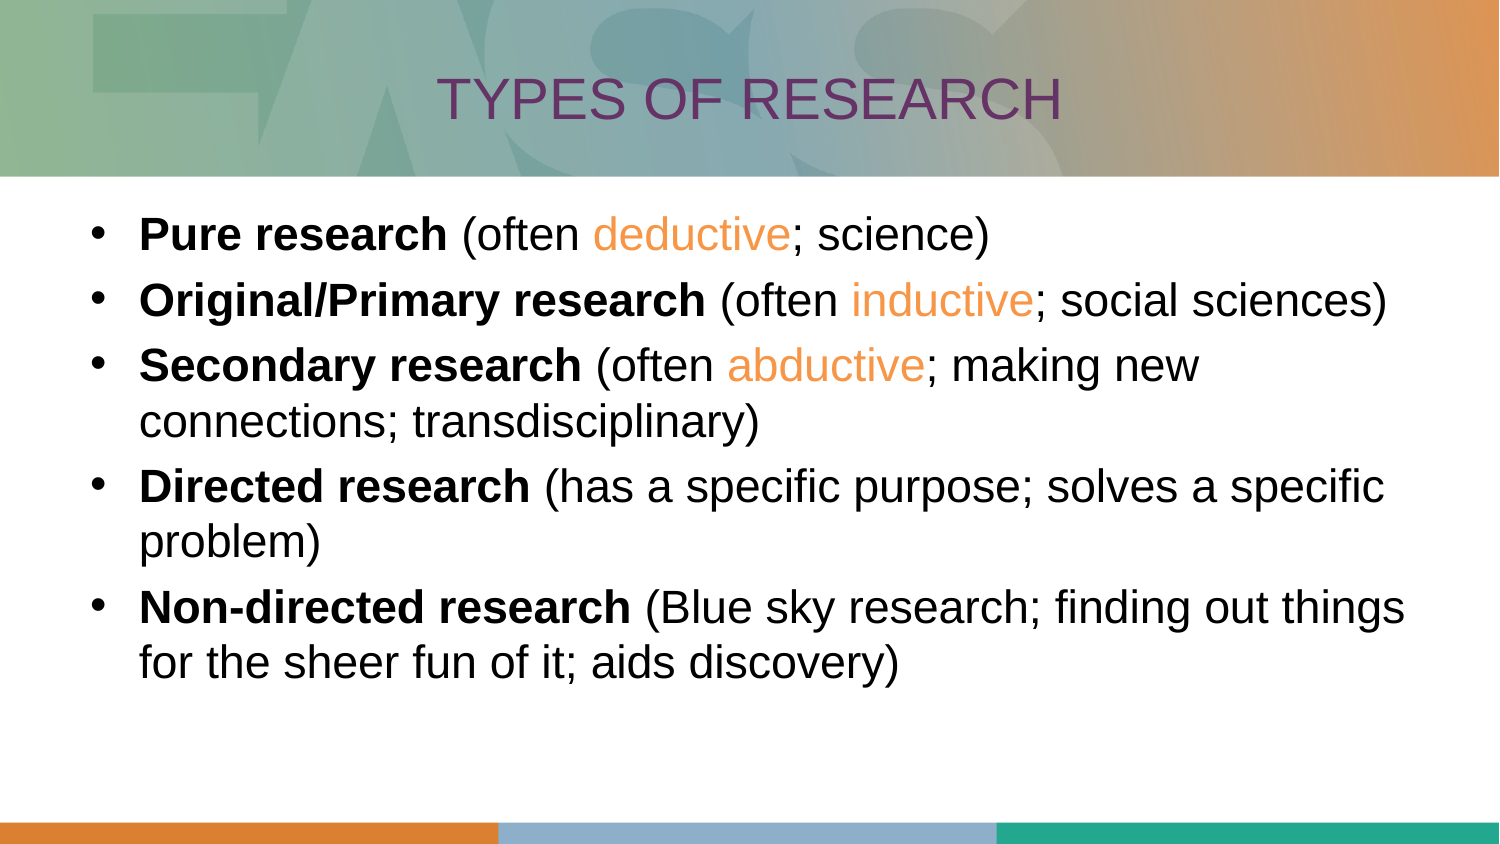

# Types of research

Pure research (often deductive; science)
Original/Primary research (often inductive; social sciences)
Secondary research (often abductive; making new connections; transdisciplinary)
Directed research (has a specific purpose; solves a specific problem)
Non-directed research (Blue sky research; finding out things for the sheer fun of it; aids discovery)